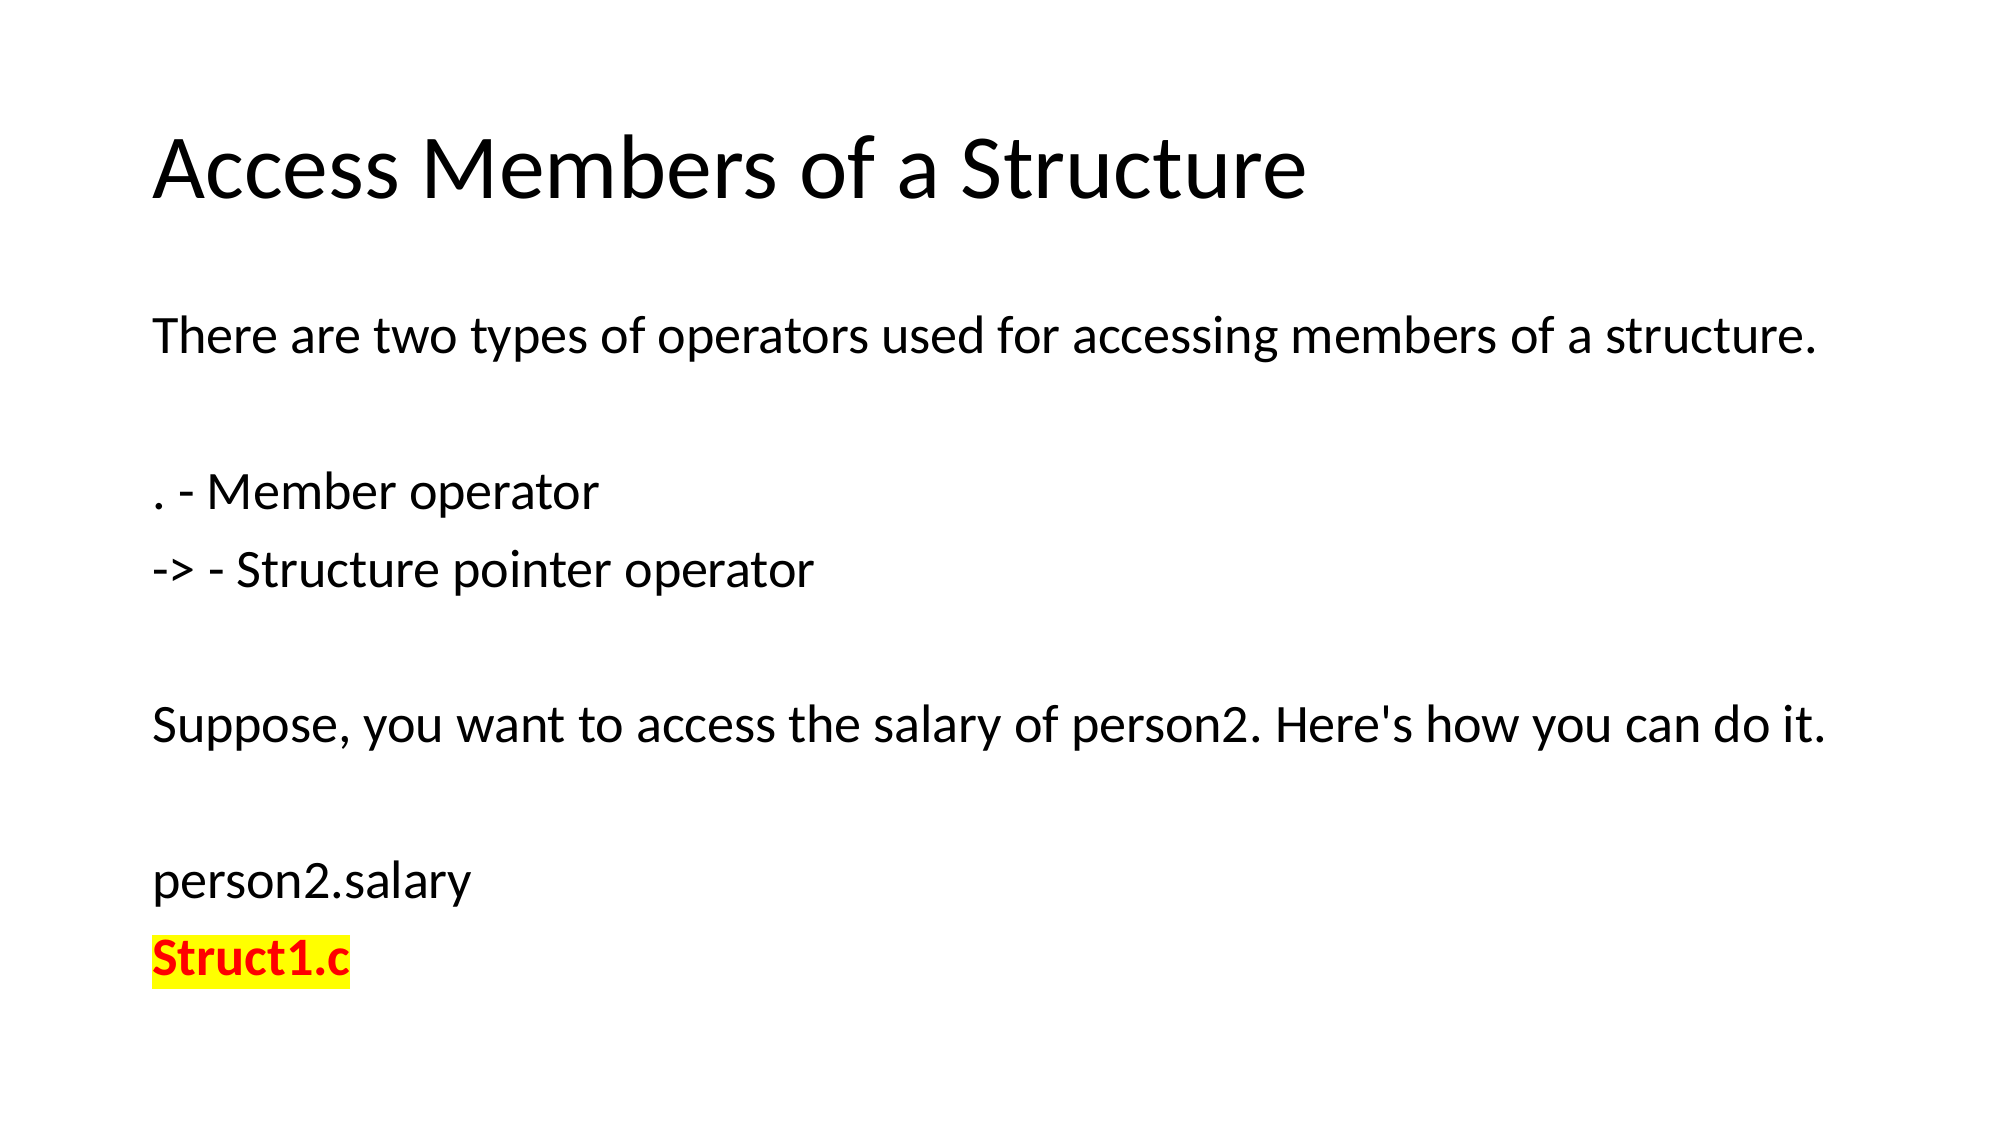

# Access Members of a Structure
There are two types of operators used for accessing members of a structure.

. - Member operator
-> - Structure pointer operator

Suppose, you want to access the salary of person2. Here's how you can do it.

person2.salary
Struct1.c